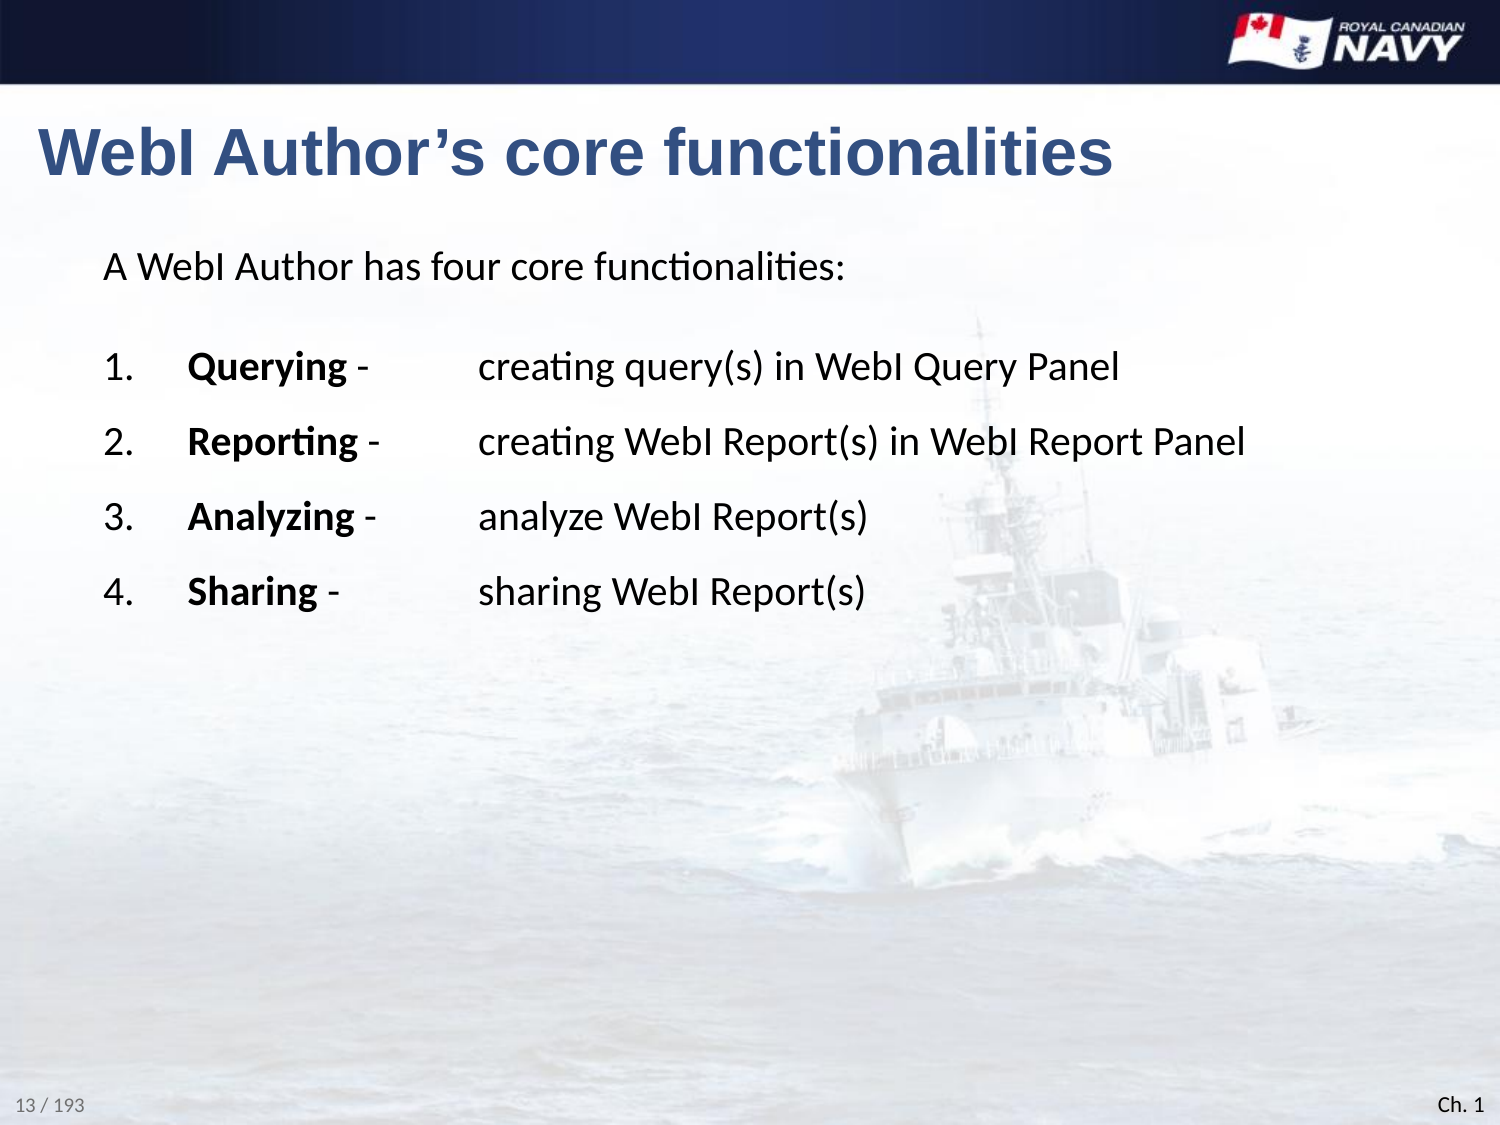

# WebI Author’s core functionalities
A WebI Author has four core functionalities:

 Querying - 	creating query(s) in WebI Query Panel
 Reporting - 	creating WebI Report(s) in WebI Report Panel
 Analyzing - 	analyze WebI Report(s)
 Sharing - 	sharing WebI Report(s)

Ch. 1
13 / 193